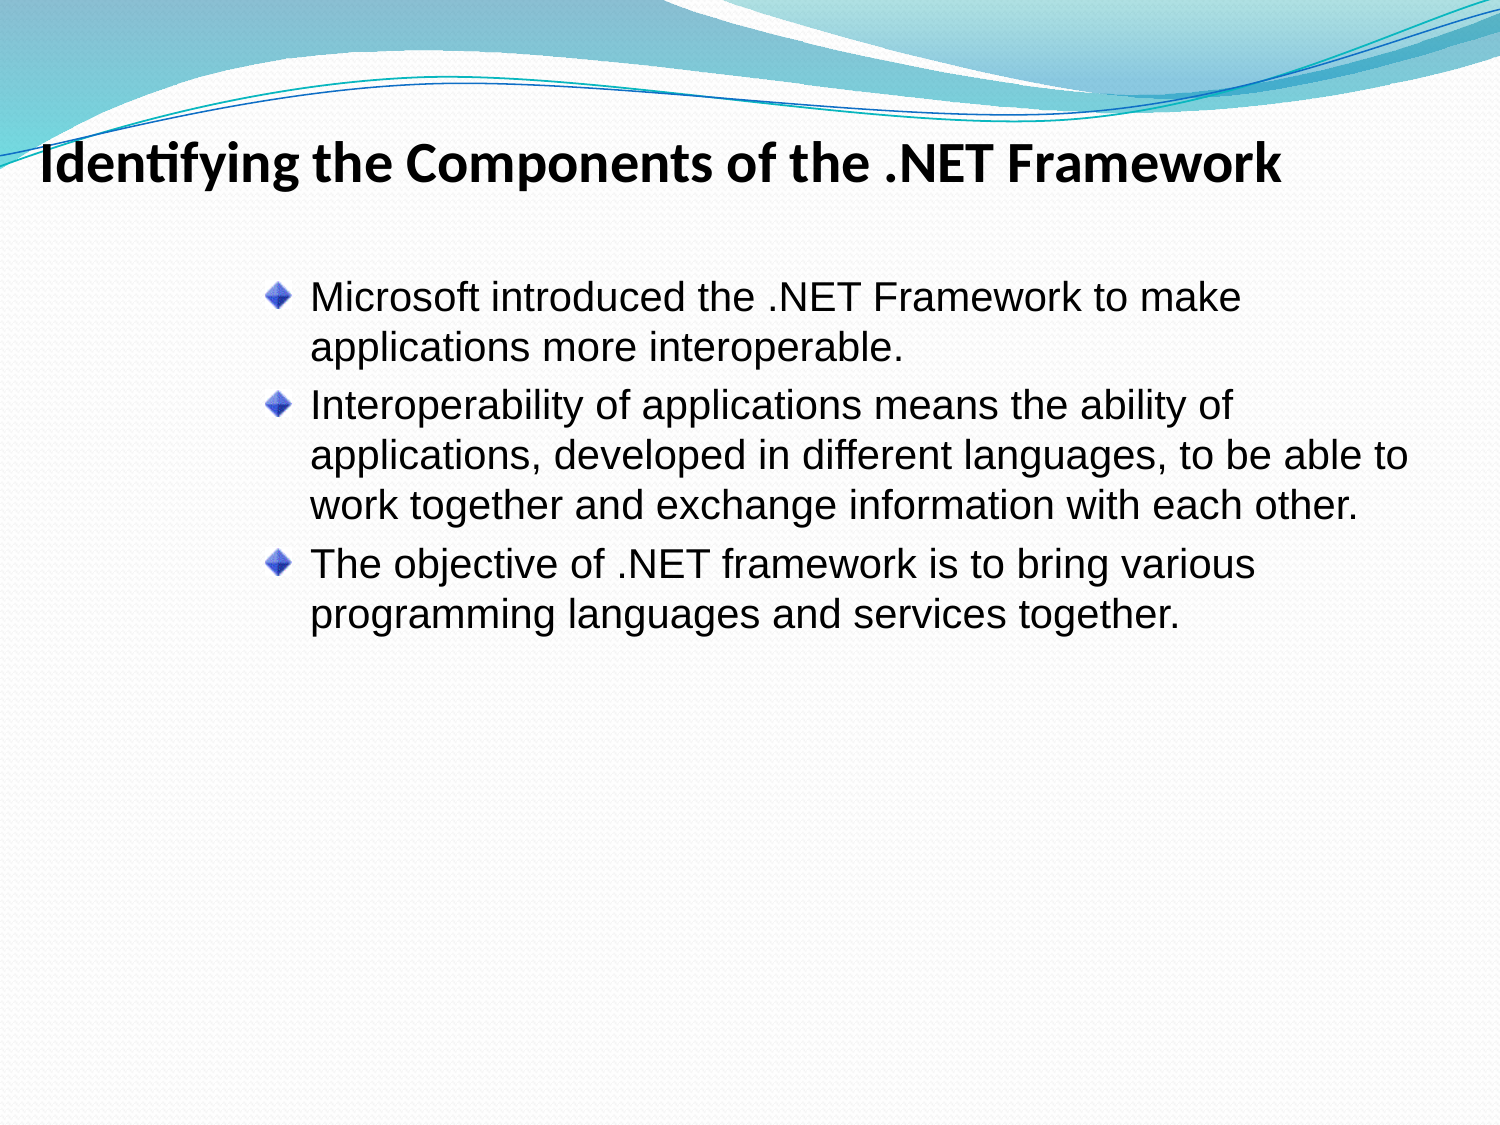

Identifying the Components of the .NET Framework

Microsoft introduced the .NET Framework to make applications more interoperable.
Interoperability of applications means the ability of applications, developed in different languages, to be able to work together and exchange information with each other.
The objective of .NET framework is to bring various programming languages and services together.